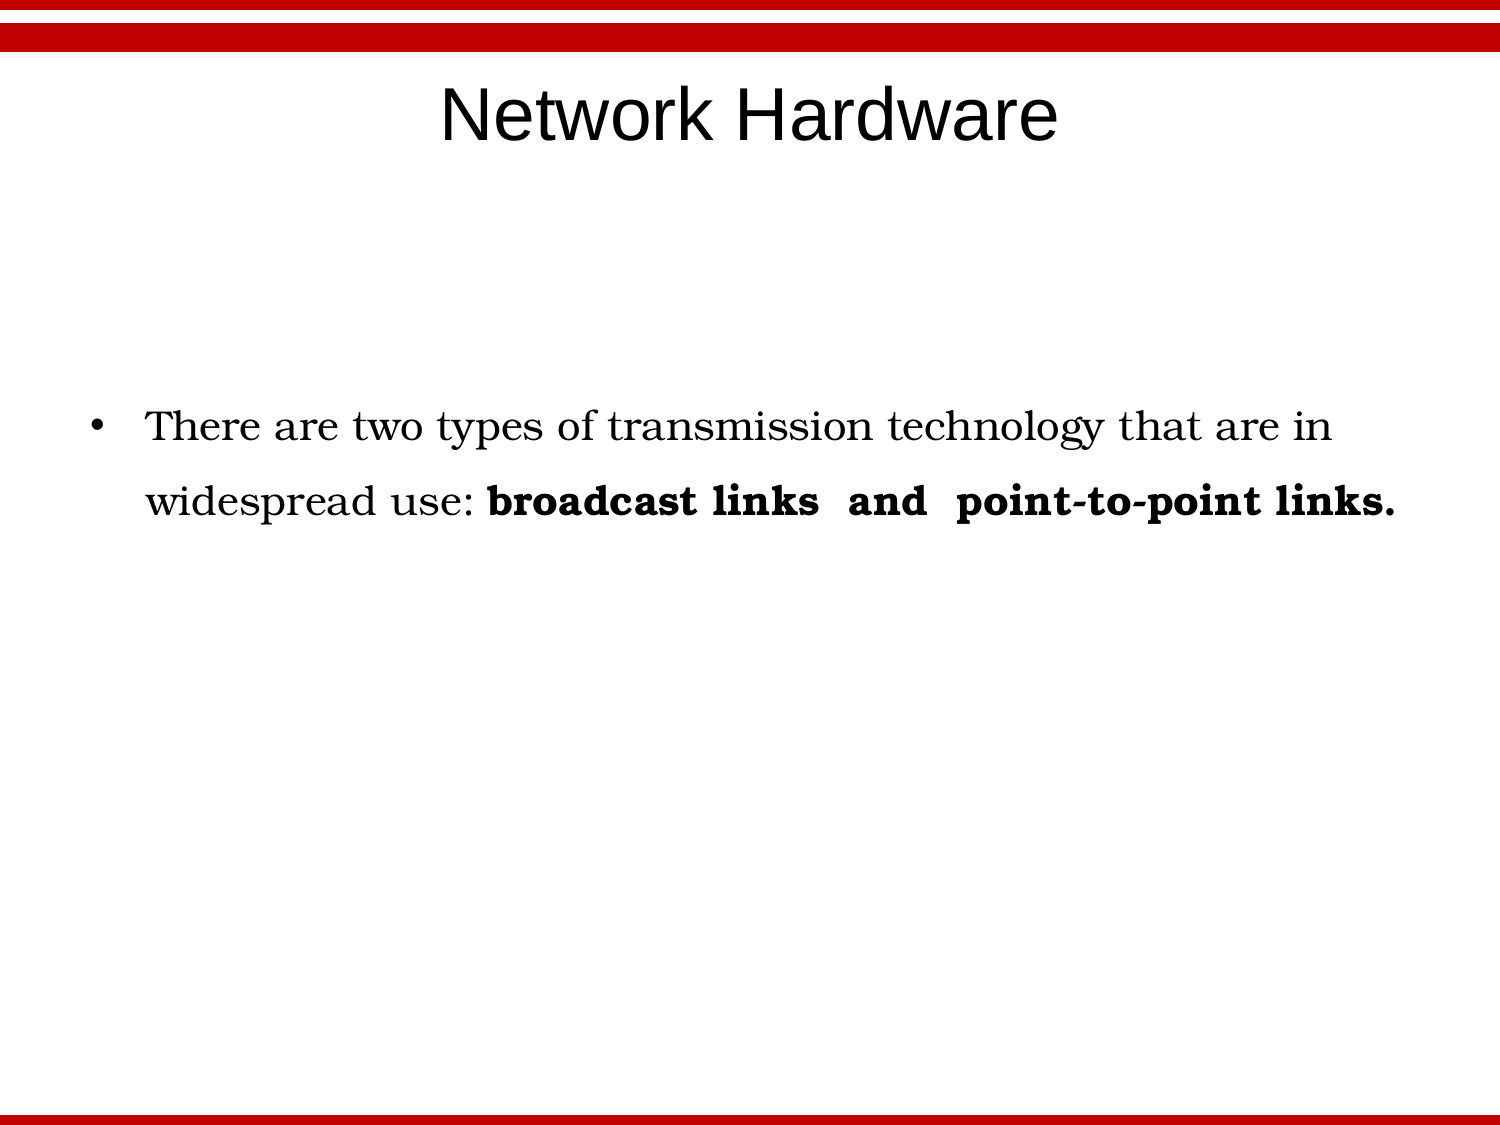

# Network Hardware

There are two types of transmission technology that are in widespread use: broadcast links  and  point-to-point links.